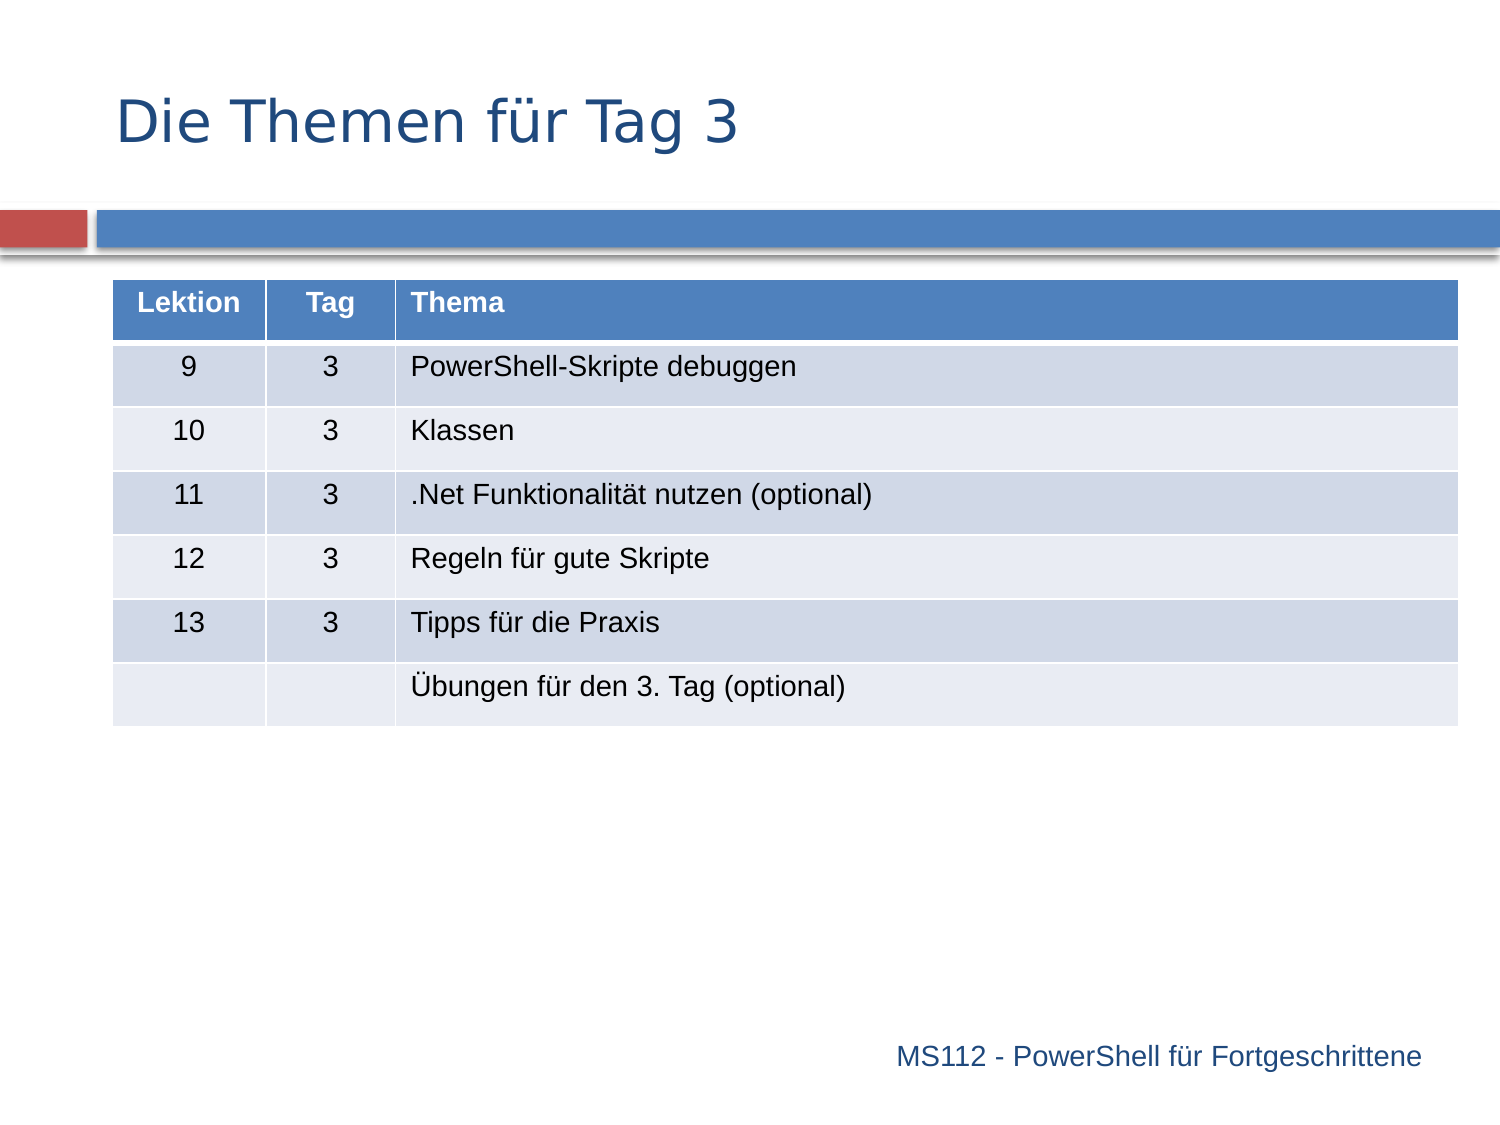

# Die Themen für Tag 3
| Lektion | Tag | Thema |
| --- | --- | --- |
| 9 | 3 | PowerShell-Skripte debuggen |
| 10 | 3 | Klassen |
| 11 | 3 | .Net Funktionalität nutzen (optional) |
| 12 | 3 | Regeln für gute Skripte |
| 13 | 3 | Tipps für die Praxis |
|  |  | Übungen für den 3. Tag (optional) |
MS112 - PowerShell für Fortgeschrittene